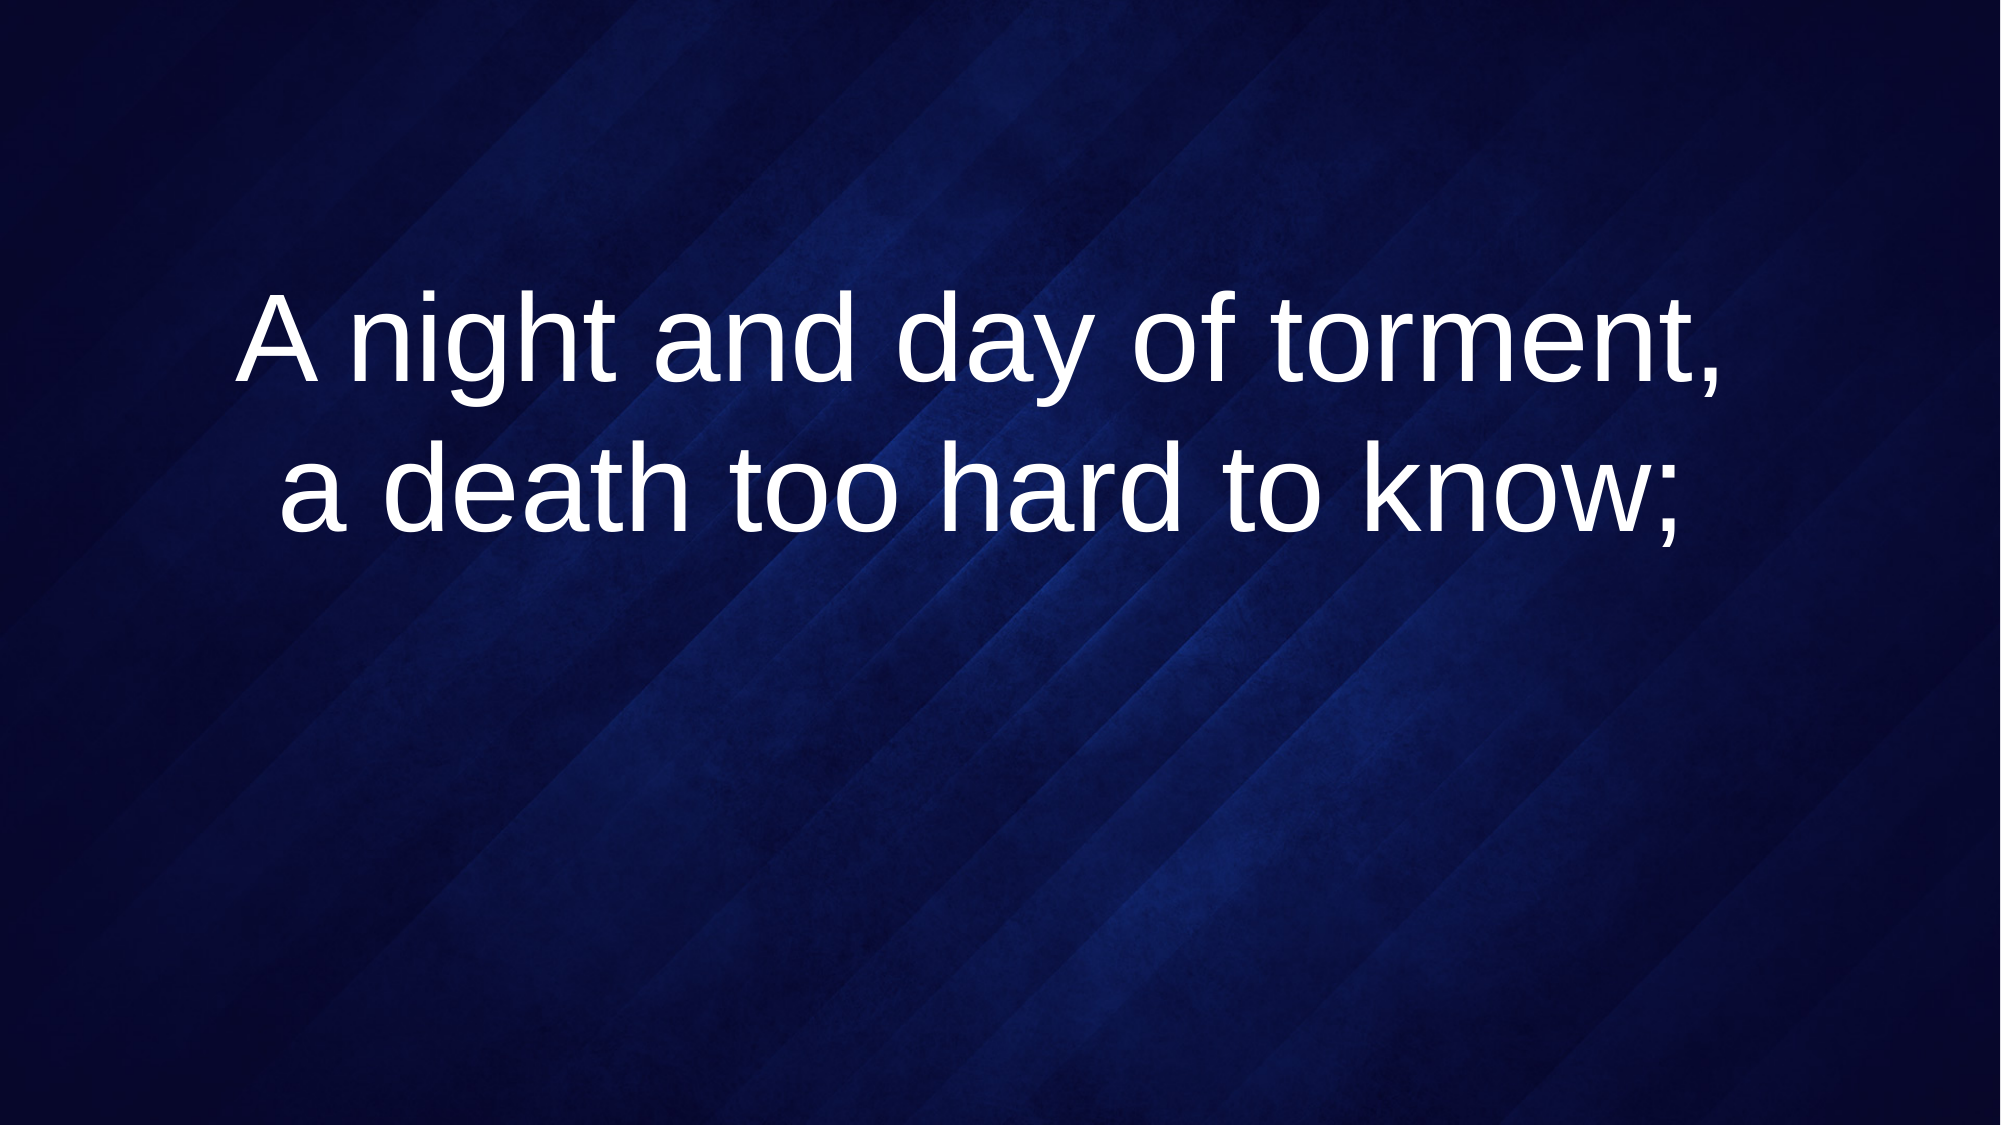

# A night and day of torment, a death too hard to know;